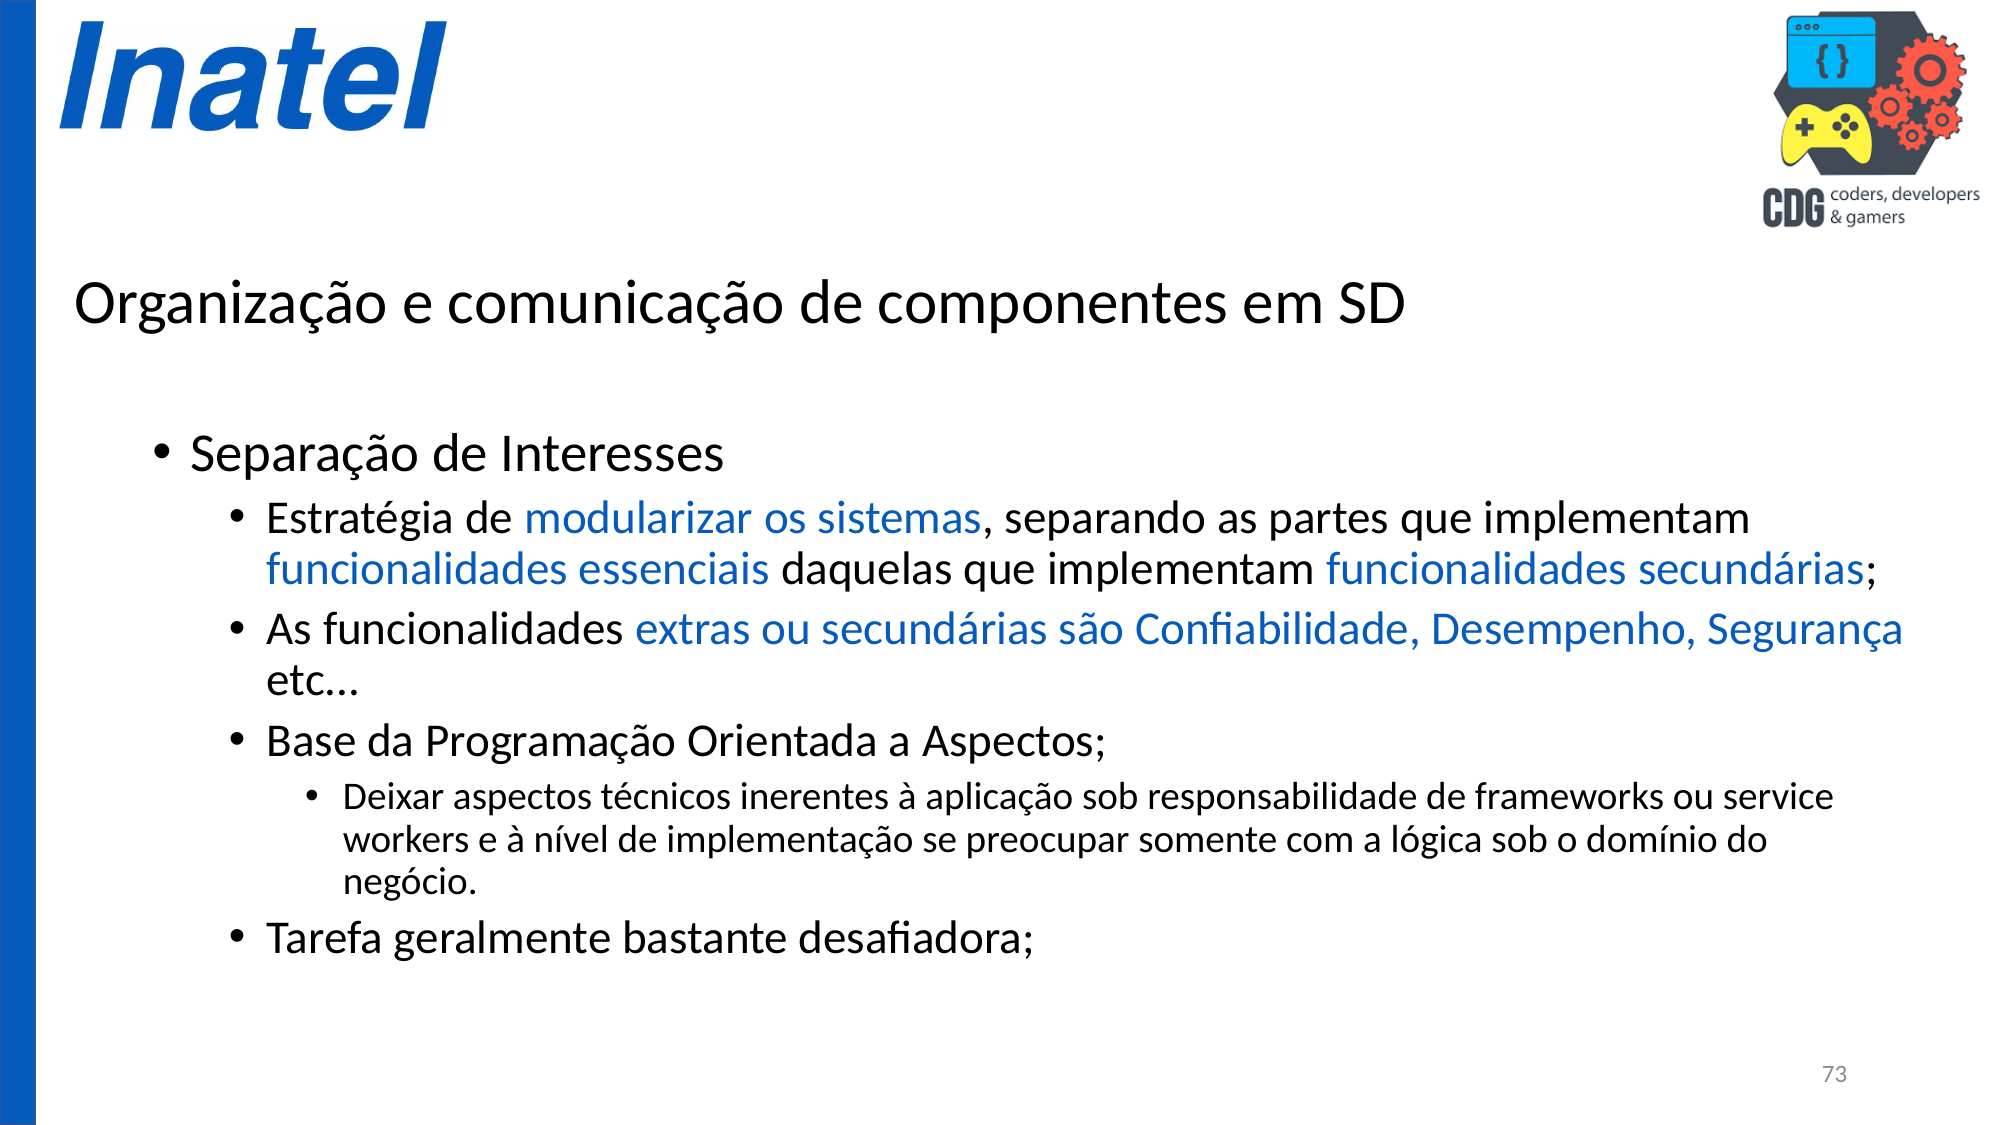

# Organização e comunicação de componentes em SD
Separação de Interesses
Estratégia de modularizar os sistemas, separando as partes que implementam funcionalidades essenciais daquelas que implementam funcionalidades secundárias;
As funcionalidades extras ou secundárias são Confiabilidade, Desempenho, Segurança etc...
Base da Programação Orientada a Aspectos;
Deixar aspectos técnicos inerentes à aplicação sob responsabilidade de frameworks ou service workers e à nível de implementação se preocupar somente com a lógica sob o domínio do negócio.
Tarefa geralmente bastante desafiadora;
73